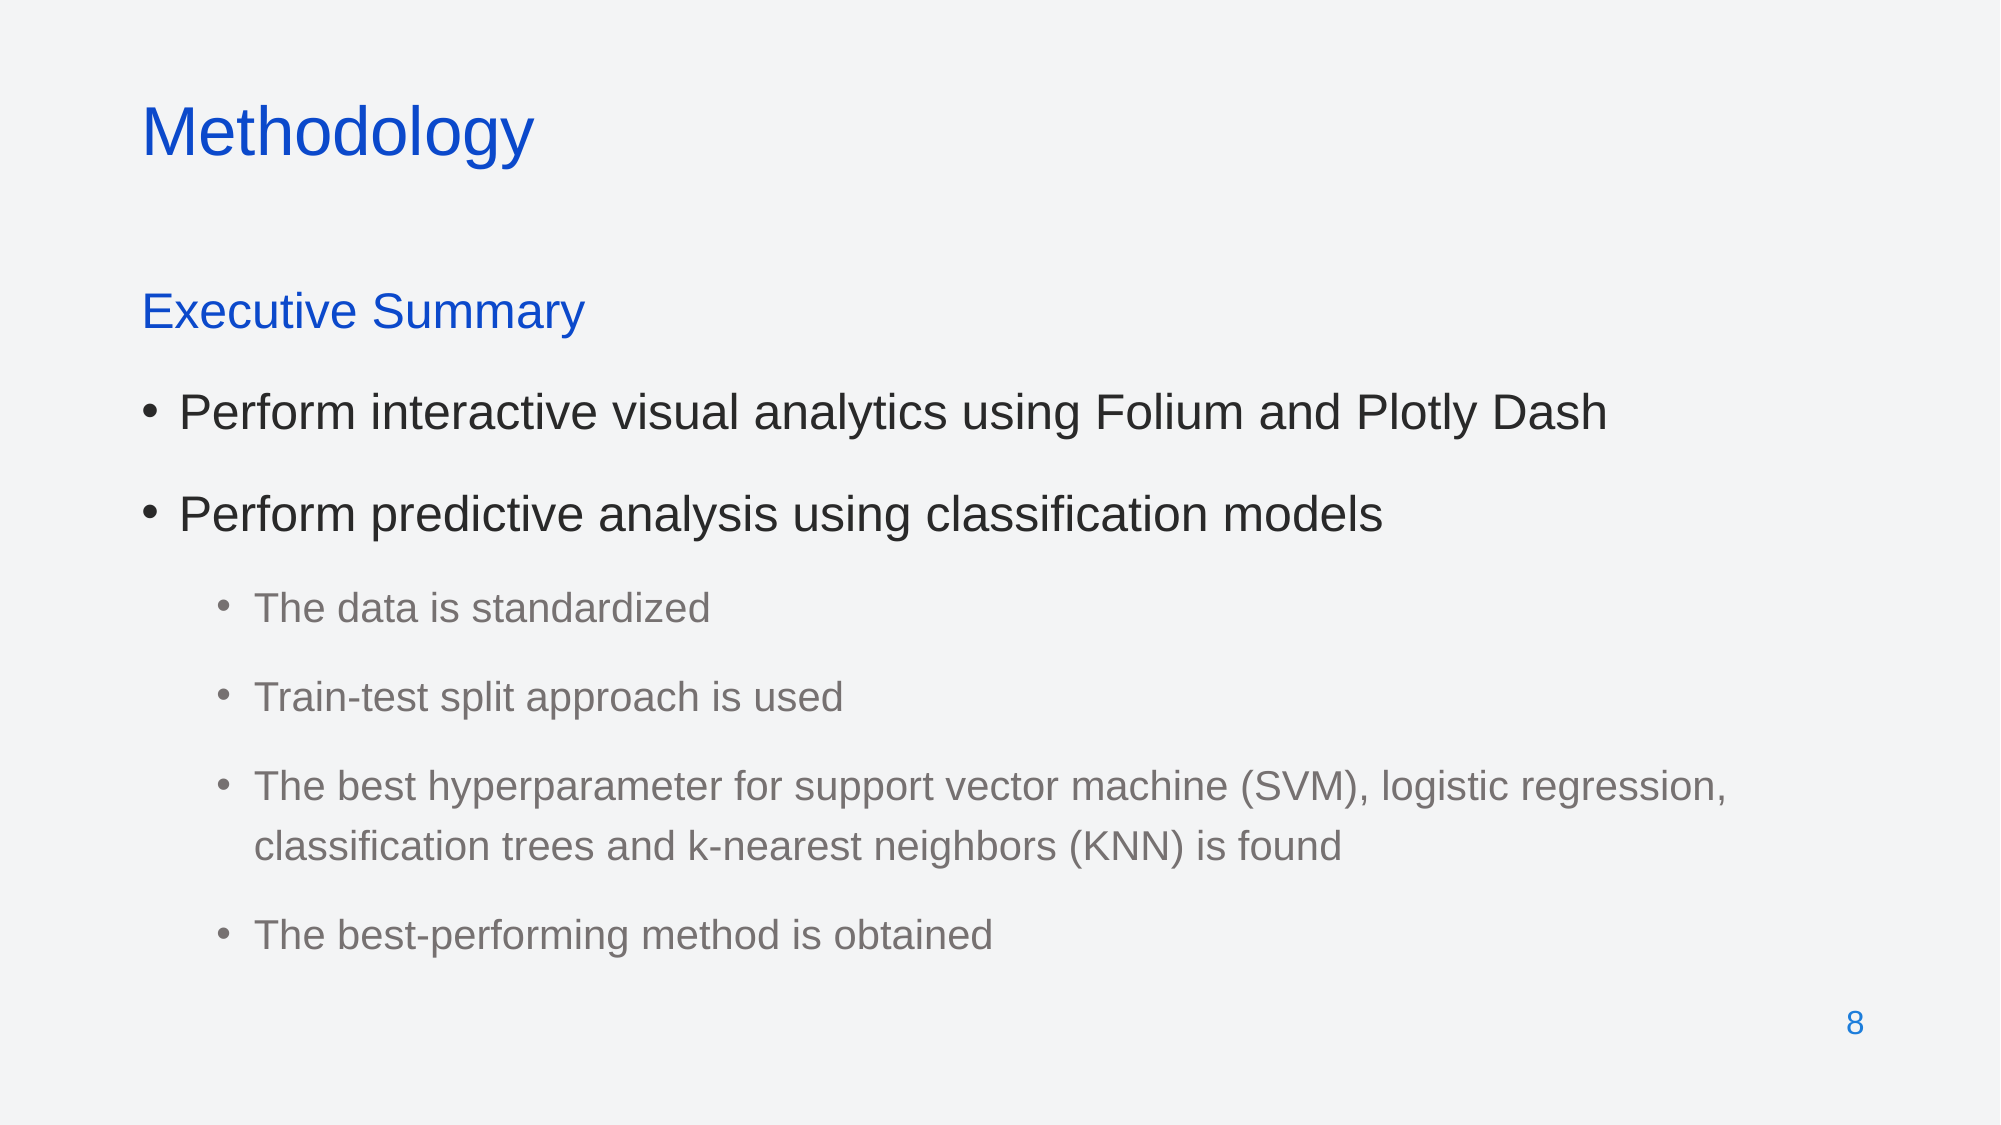

Methodology
Executive Summary
Perform interactive visual analytics using Folium and Plotly Dash
Perform predictive analysis using classification models
The data is standardized
Train-test split approach is used
The best hyperparameter for support vector machine (SVM), logistic regression, classification trees and k-nearest neighbors (KNN) is found
The best-performing method is obtained

8